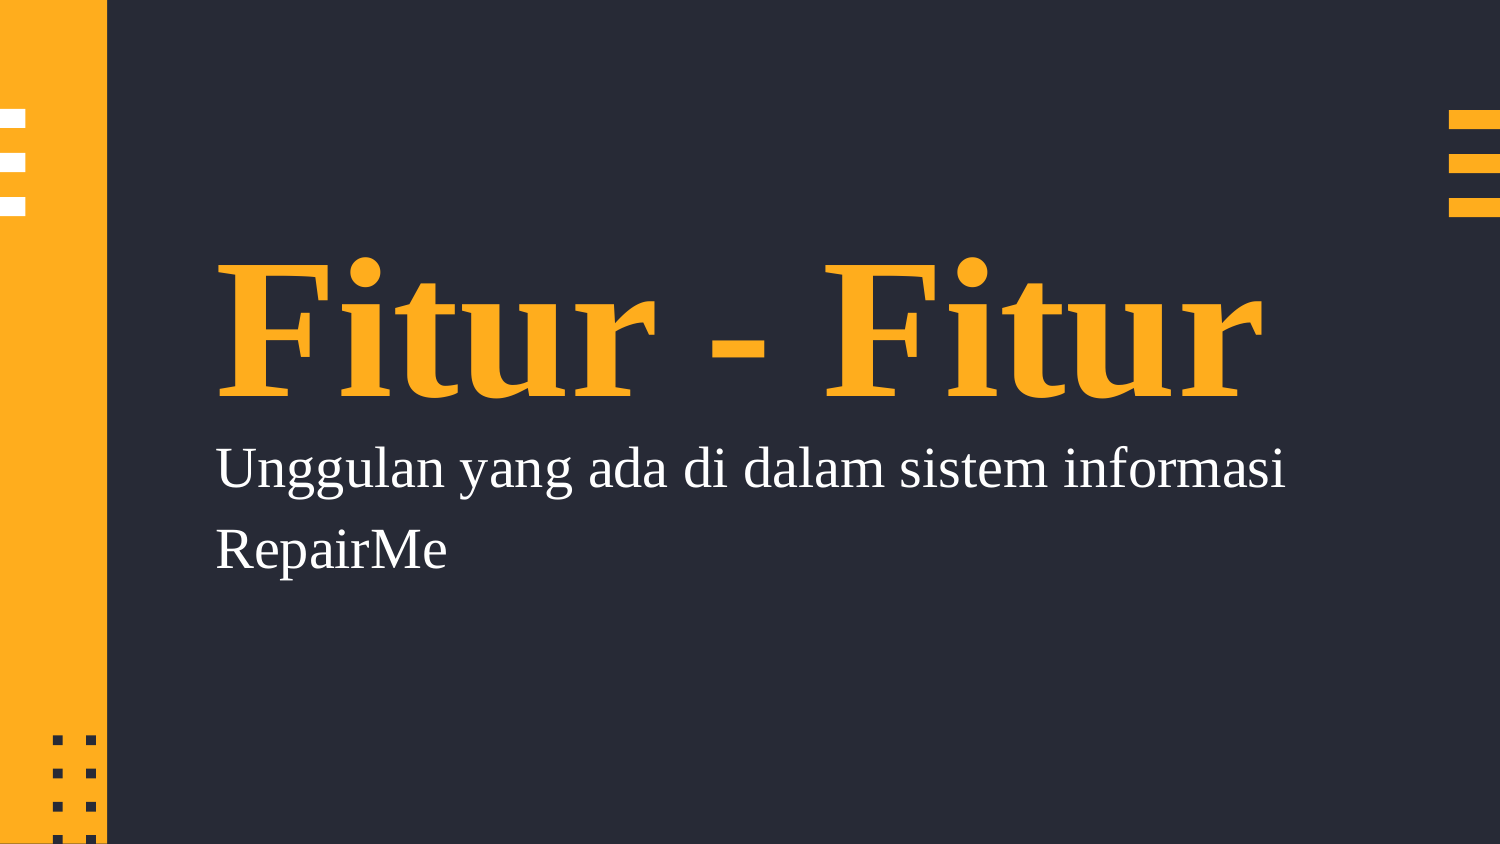

Fitur - Fitur
Unggulan yang ada di dalam sistem informasi RepairMe
11